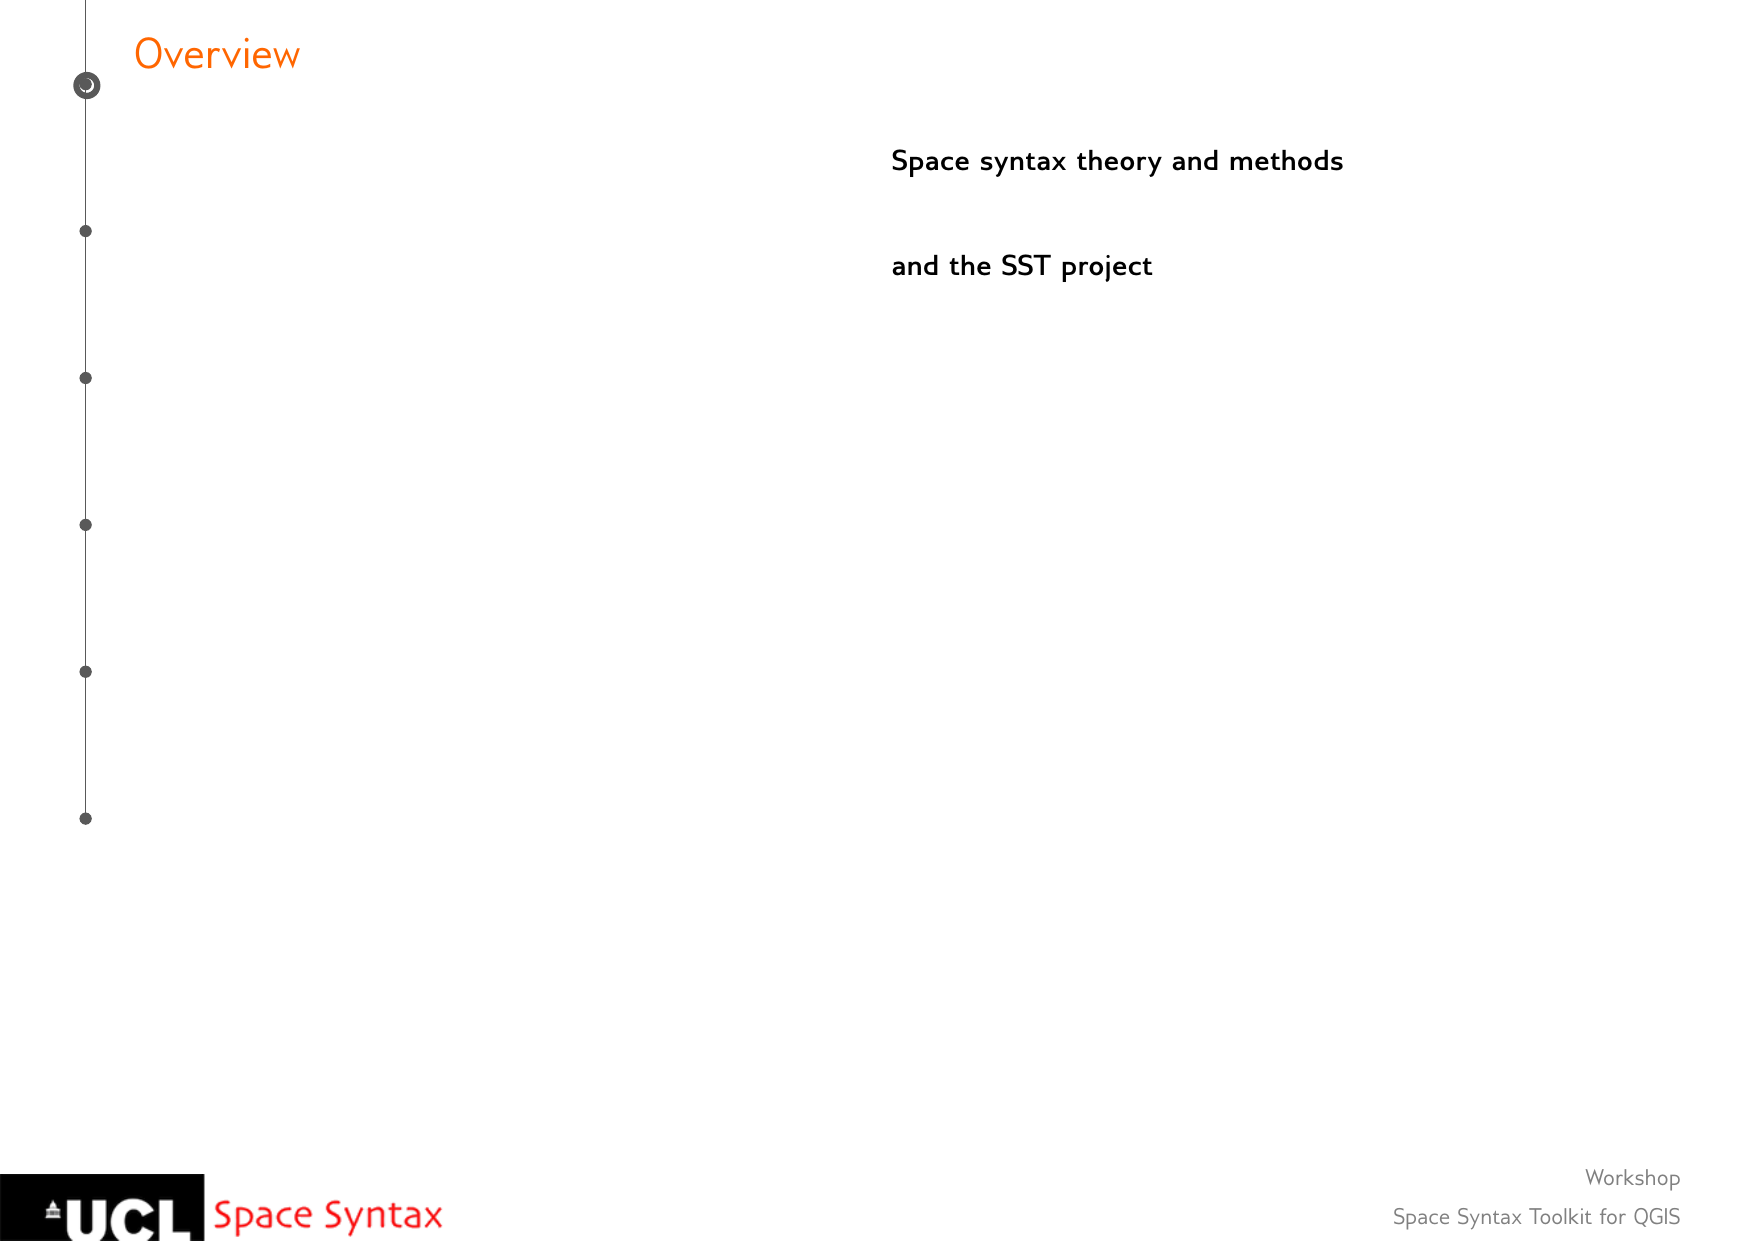

Overview

Space syntax theory and methods

and the SST project